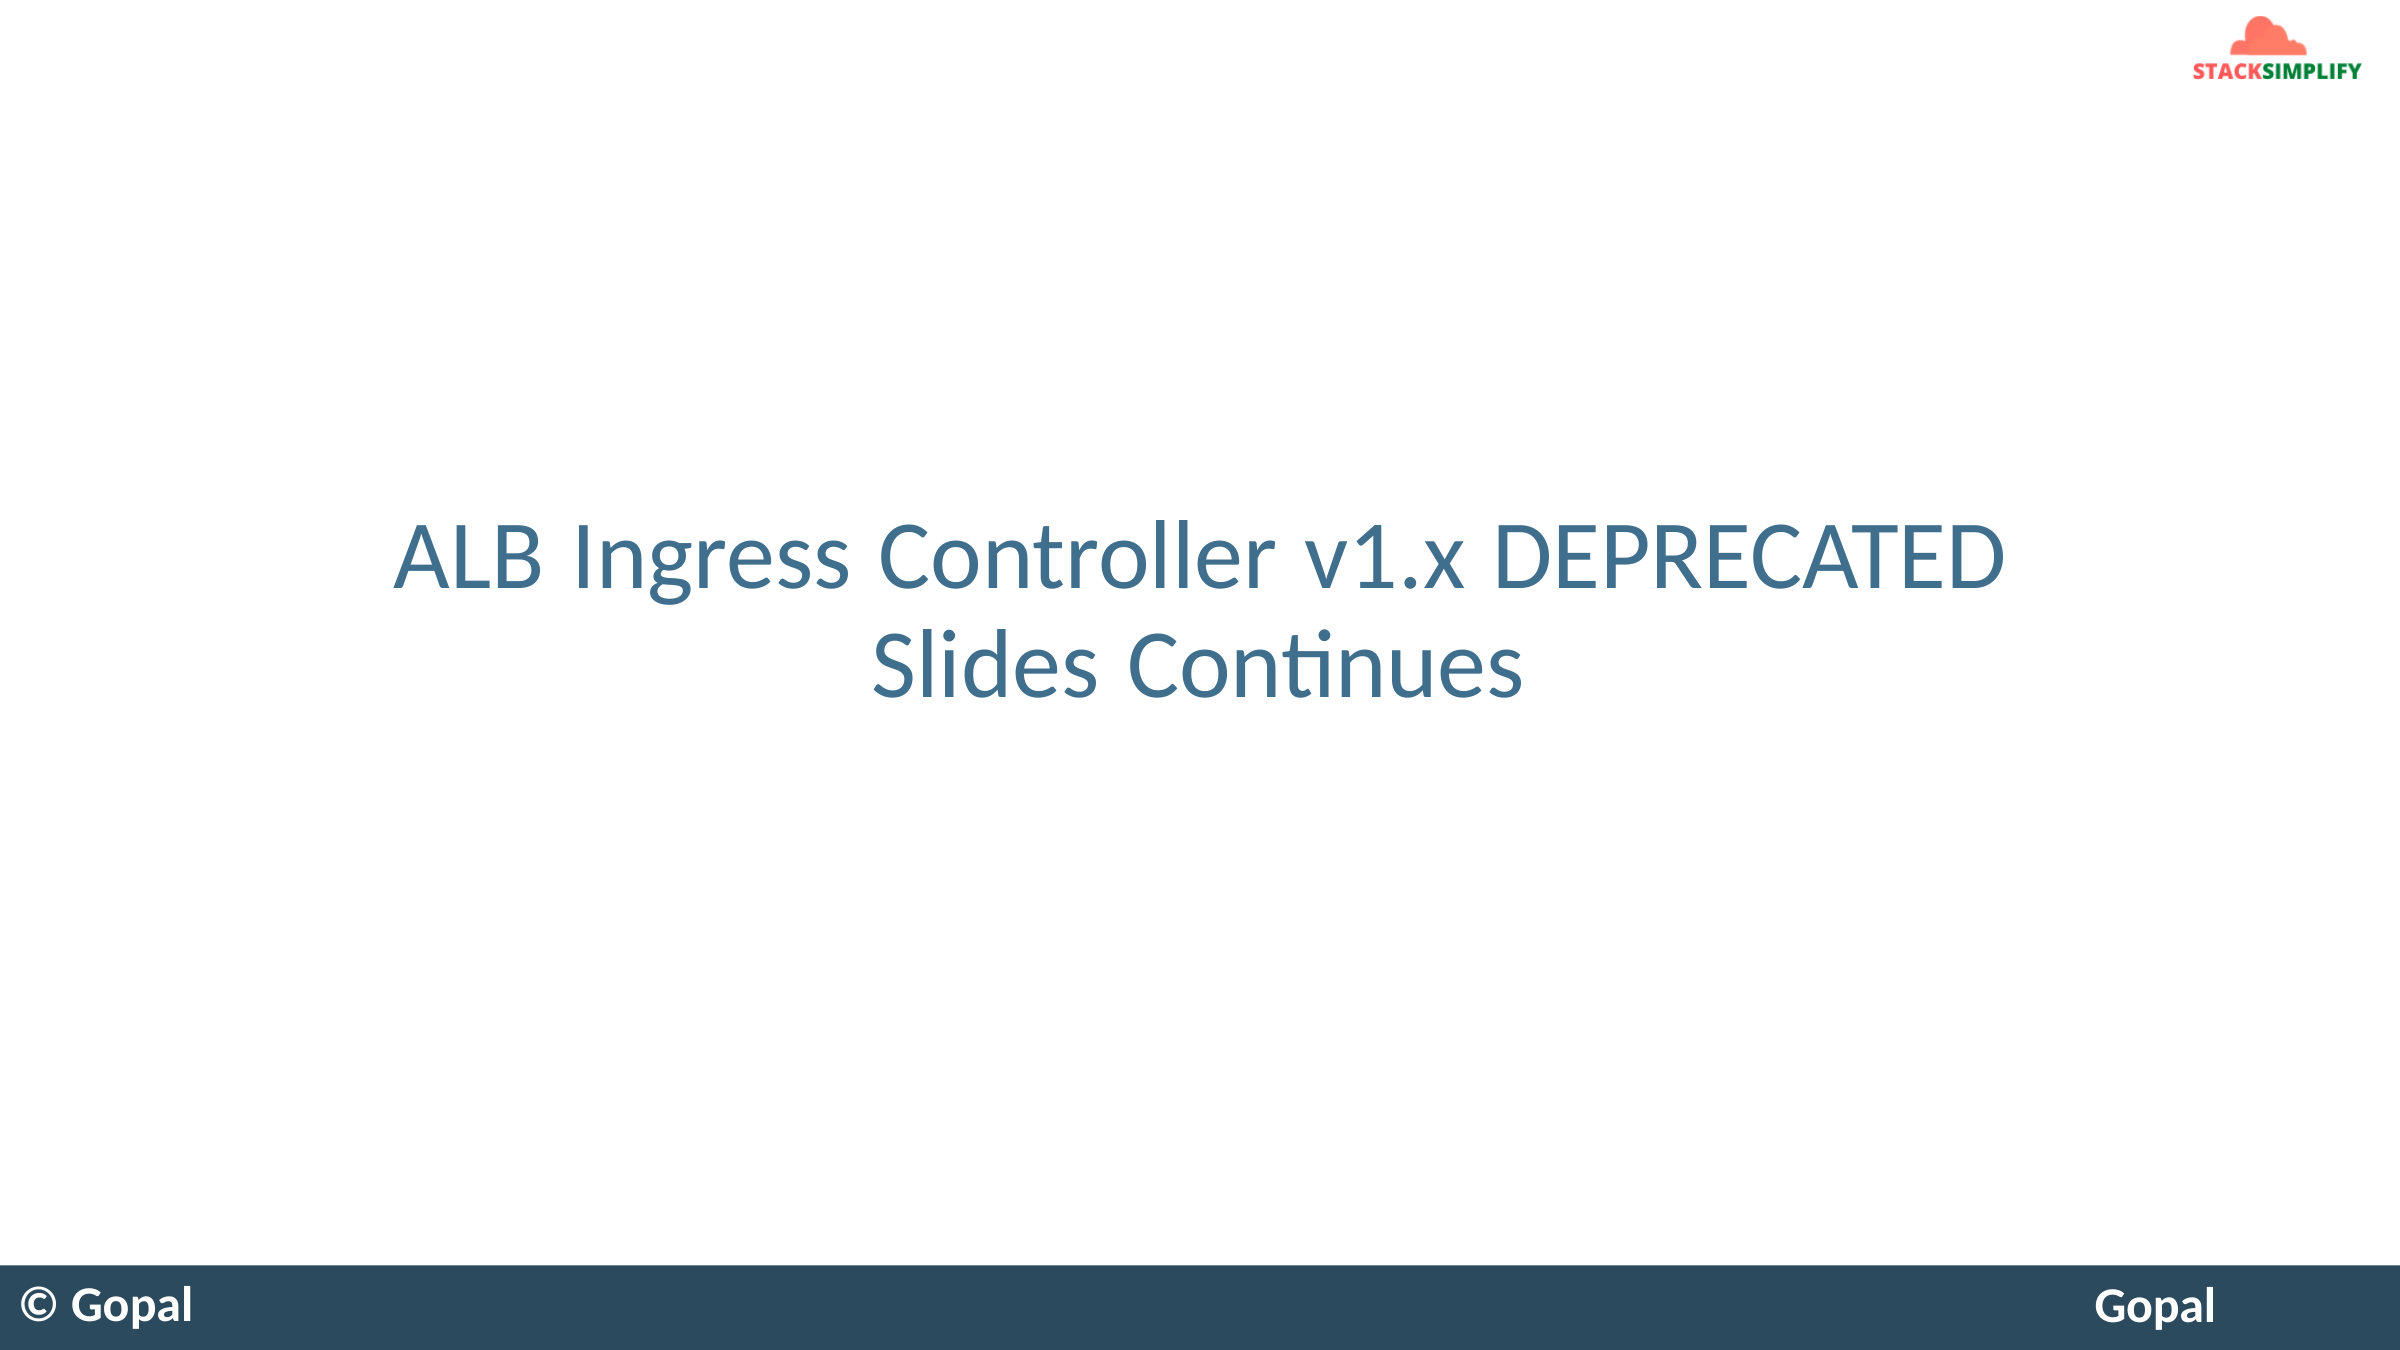

# ALB Ingress Controller v1.x DEPRECATED Slides Continues
© Gopal
Gopal